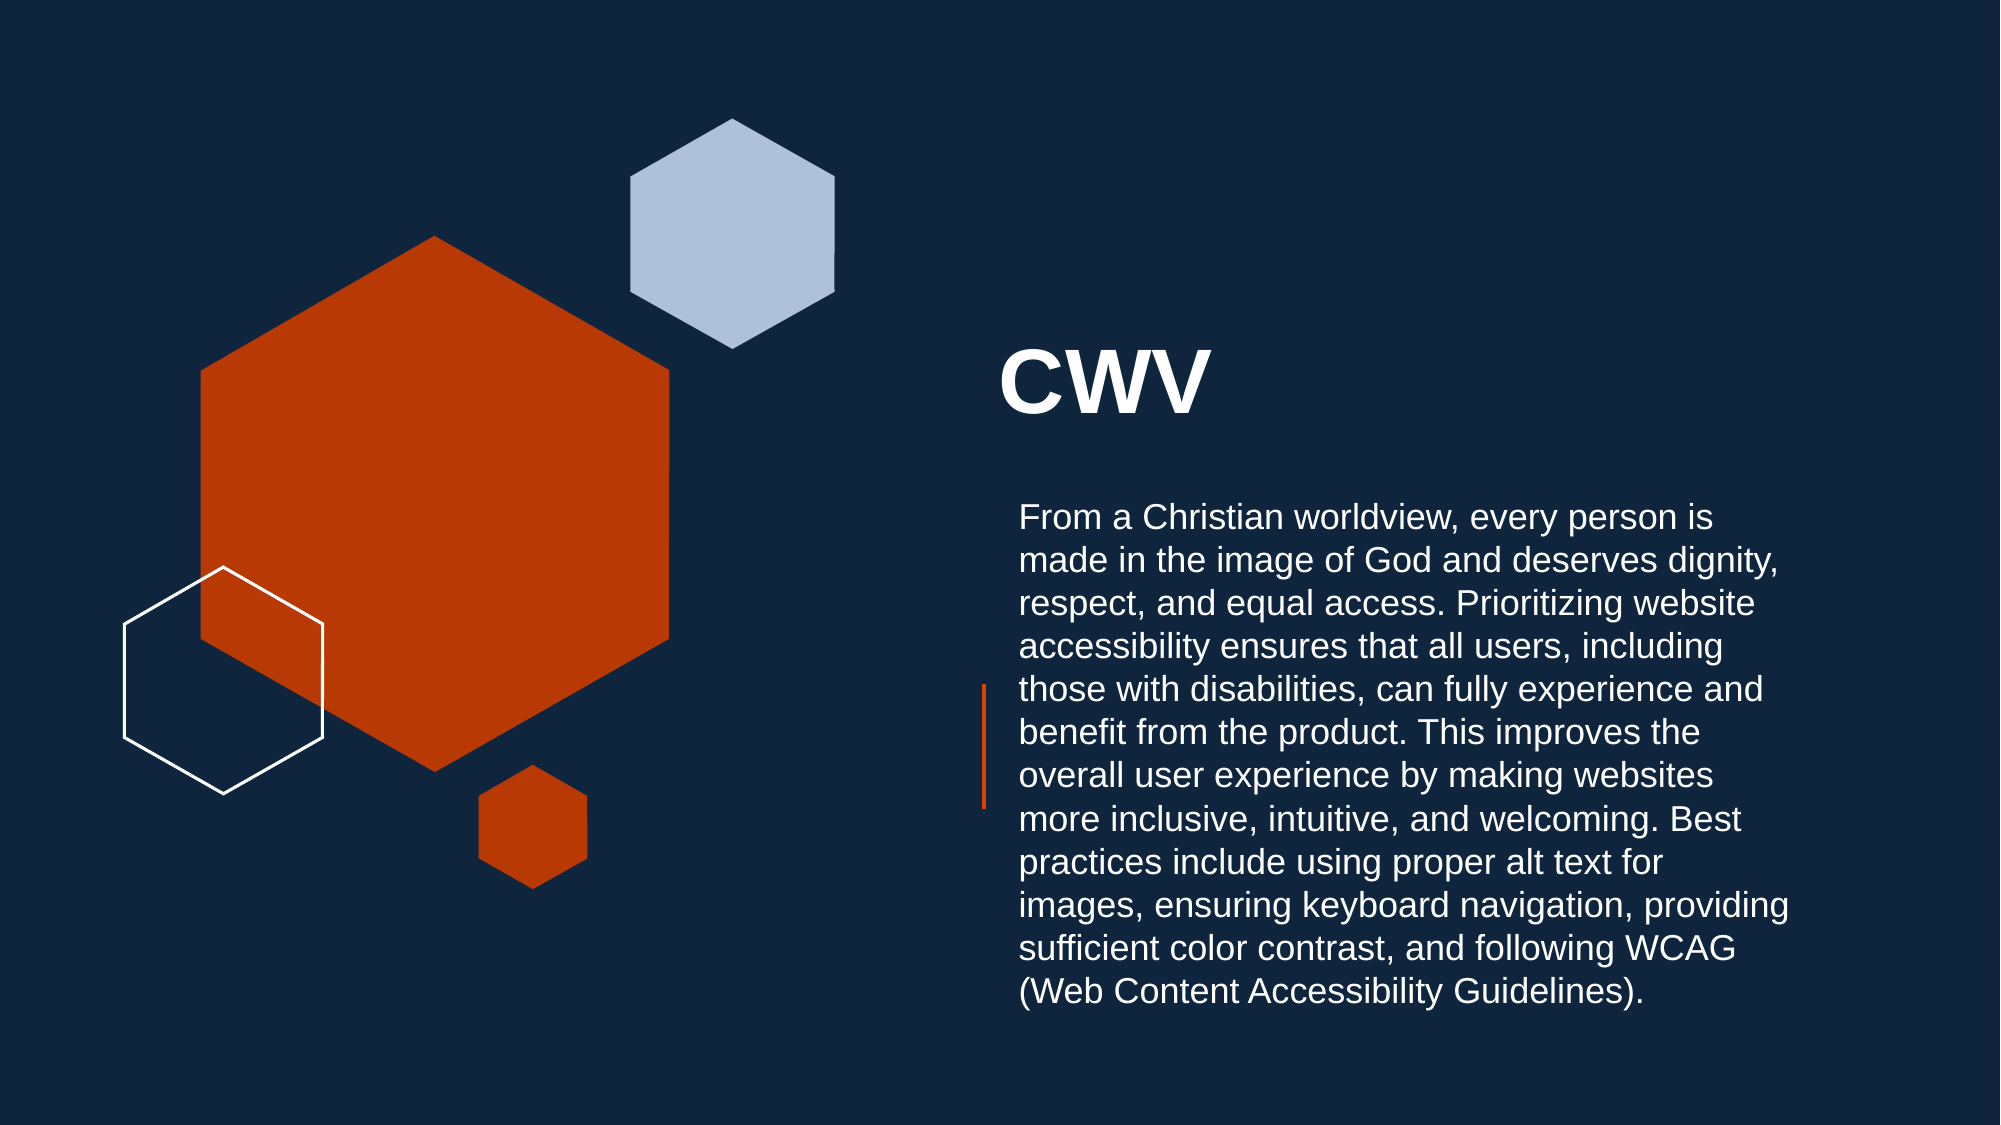

# CWV
From a Christian worldview, every person is made in the image of God and deserves dignity, respect, and equal access. Prioritizing website accessibility ensures that all users, including those with disabilities, can fully experience and benefit from the product. This improves the overall user experience by making websites more inclusive, intuitive, and welcoming. Best practices include using proper alt text for images, ensuring keyboard navigation, providing sufficient color contrast, and following WCAG (Web Content Accessibility Guidelines).